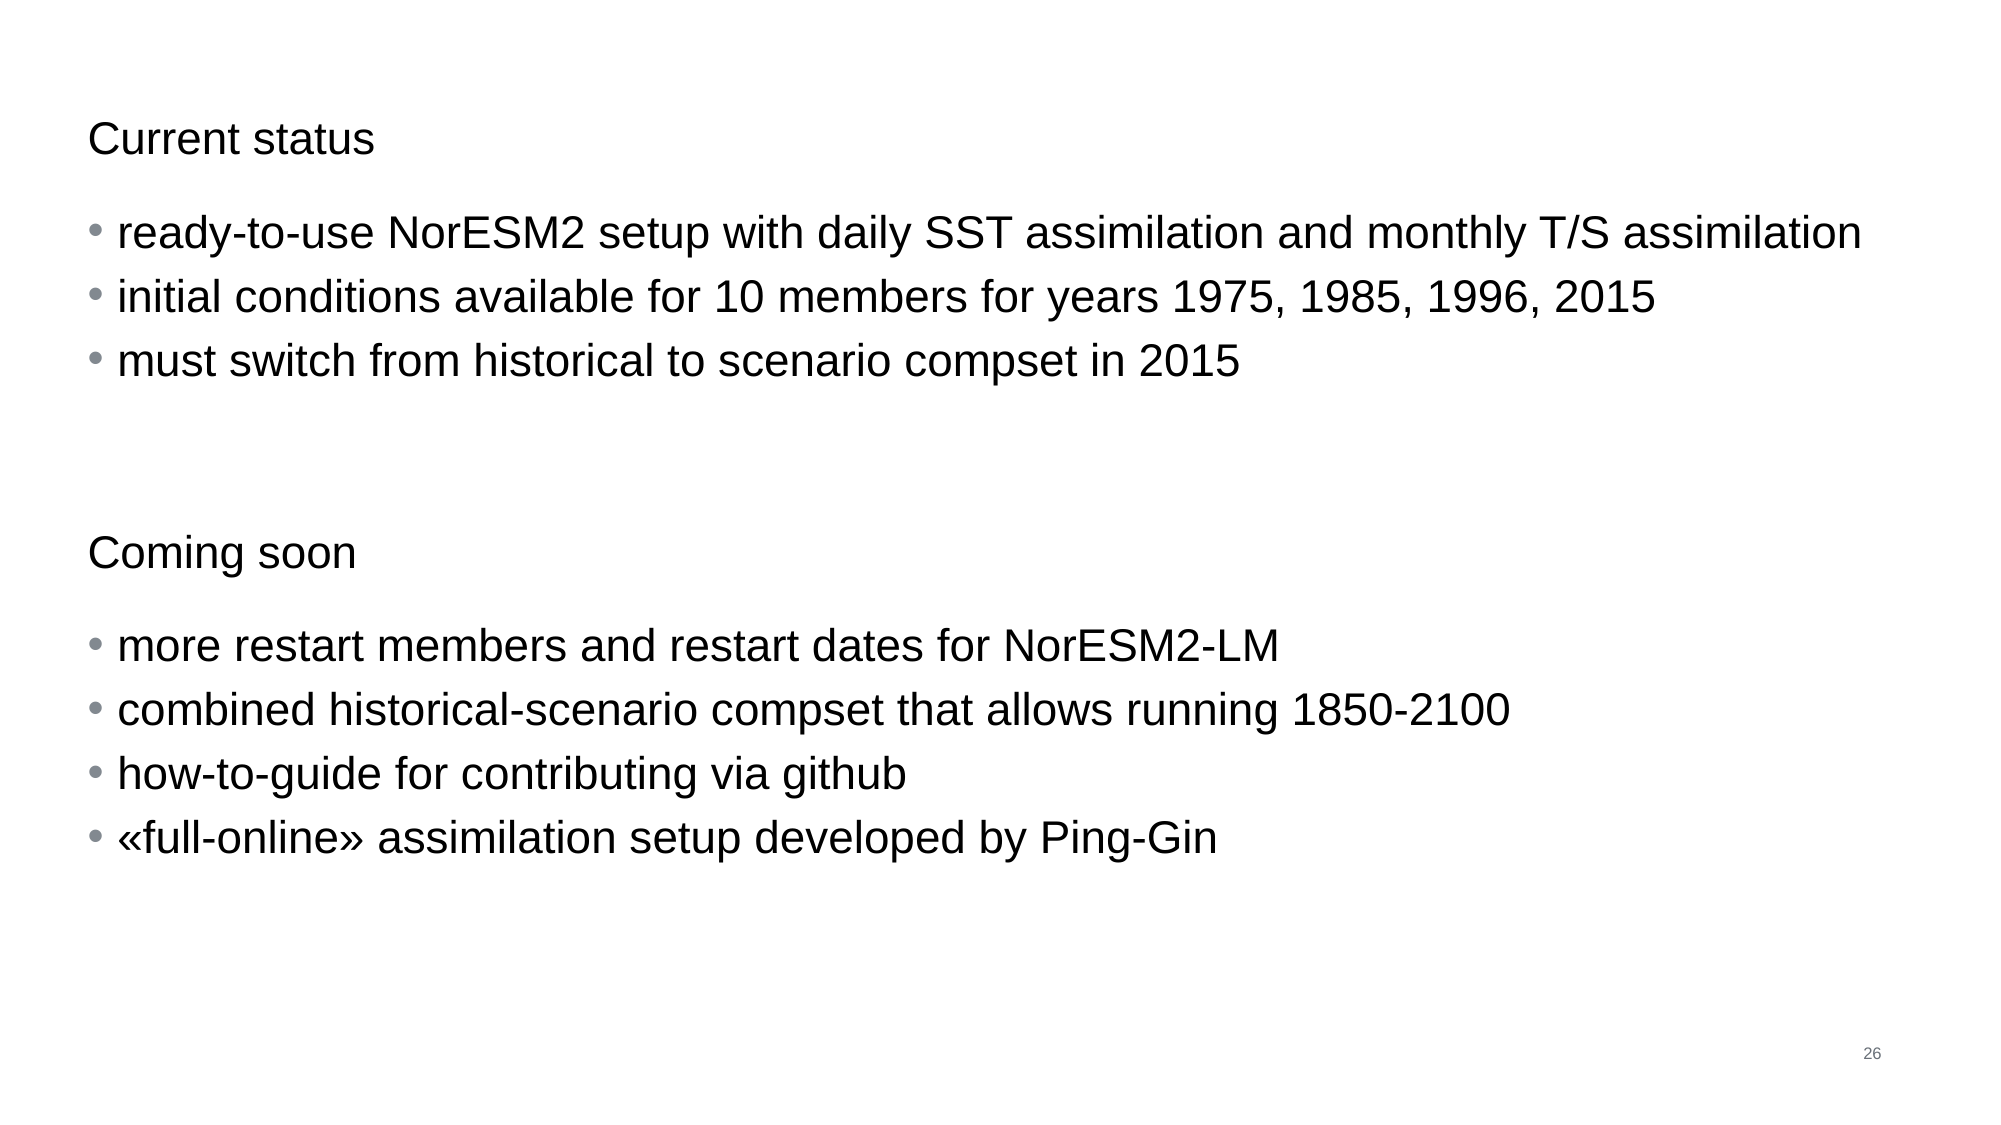

# Current status
ready-to-use NorESM2 setup with daily SST assimilation and monthly T/S assimilation
initial conditions available for 10 members for years 1975, 1985, 1996, 2015
must switch from historical to scenario compset in 2015

Coming soon

more restart members and restart dates for NorESM2-LM
combined historical-scenario compset that allows running 1850-2100
how-to-guide for contributing via github
«full-online» assimilation setup developed by Ping-Gin

26